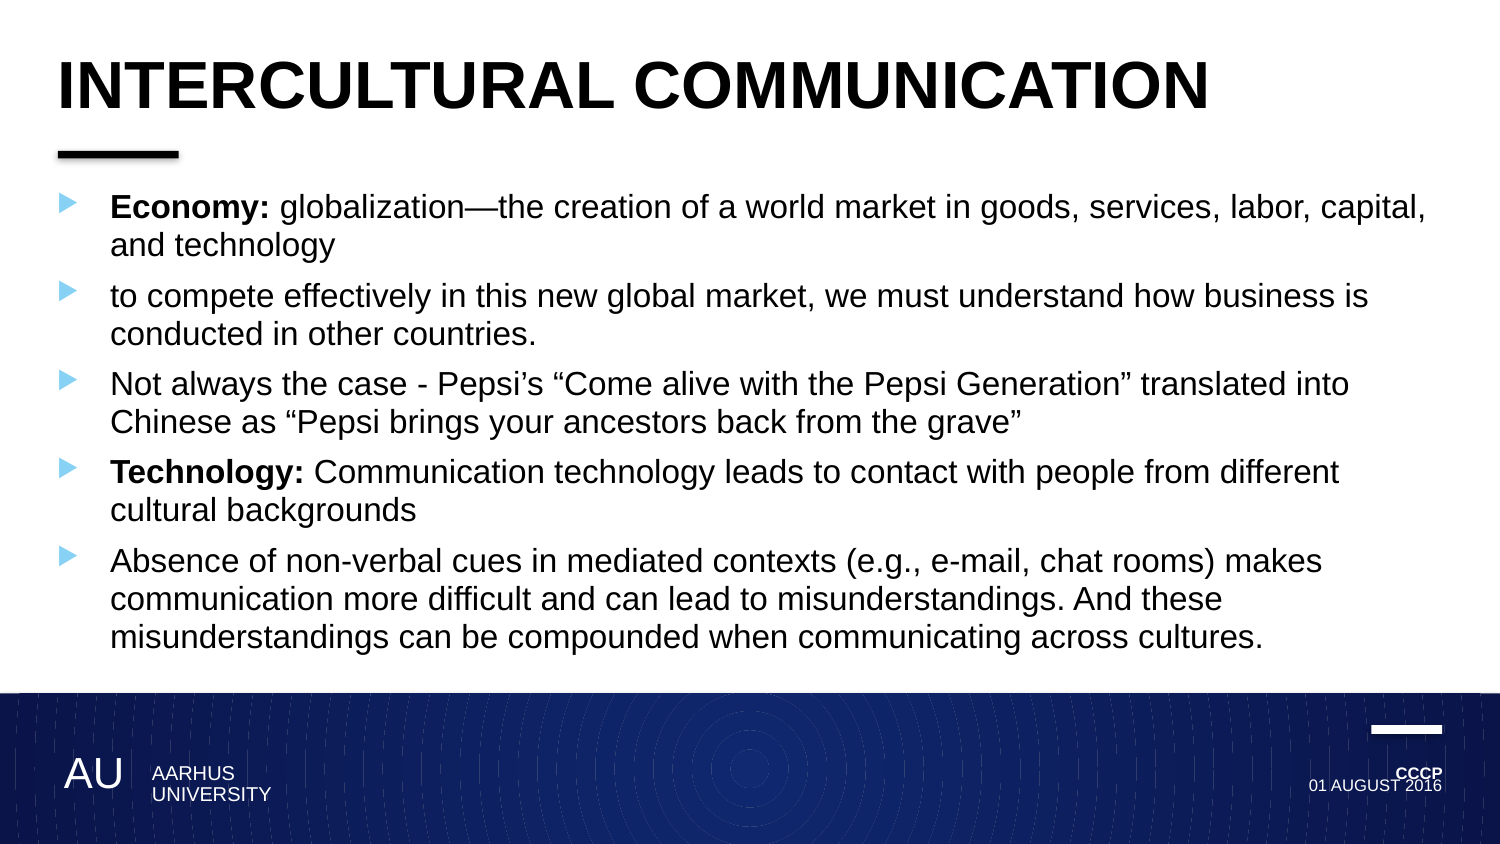

# intercultural communication
Economy: globalization—the creation of a world market in goods, services, labor, capital, and technology
to compete effectively in this new global market, we must understand how business is conducted in other countries.
Not always the case - Pepsi’s “Come alive with the Pepsi Generation” translated into Chinese as “Pepsi brings your ancestors back from the grave”
Technology: Communication technology leads to contact with people from different cultural backgrounds
Absence of non-verbal cues in mediated contexts (e.g., e-mail, chat rooms) makes communication more difficult and can lead to misunderstandings. And these misunderstandings can be compounded when communicating across cultures.